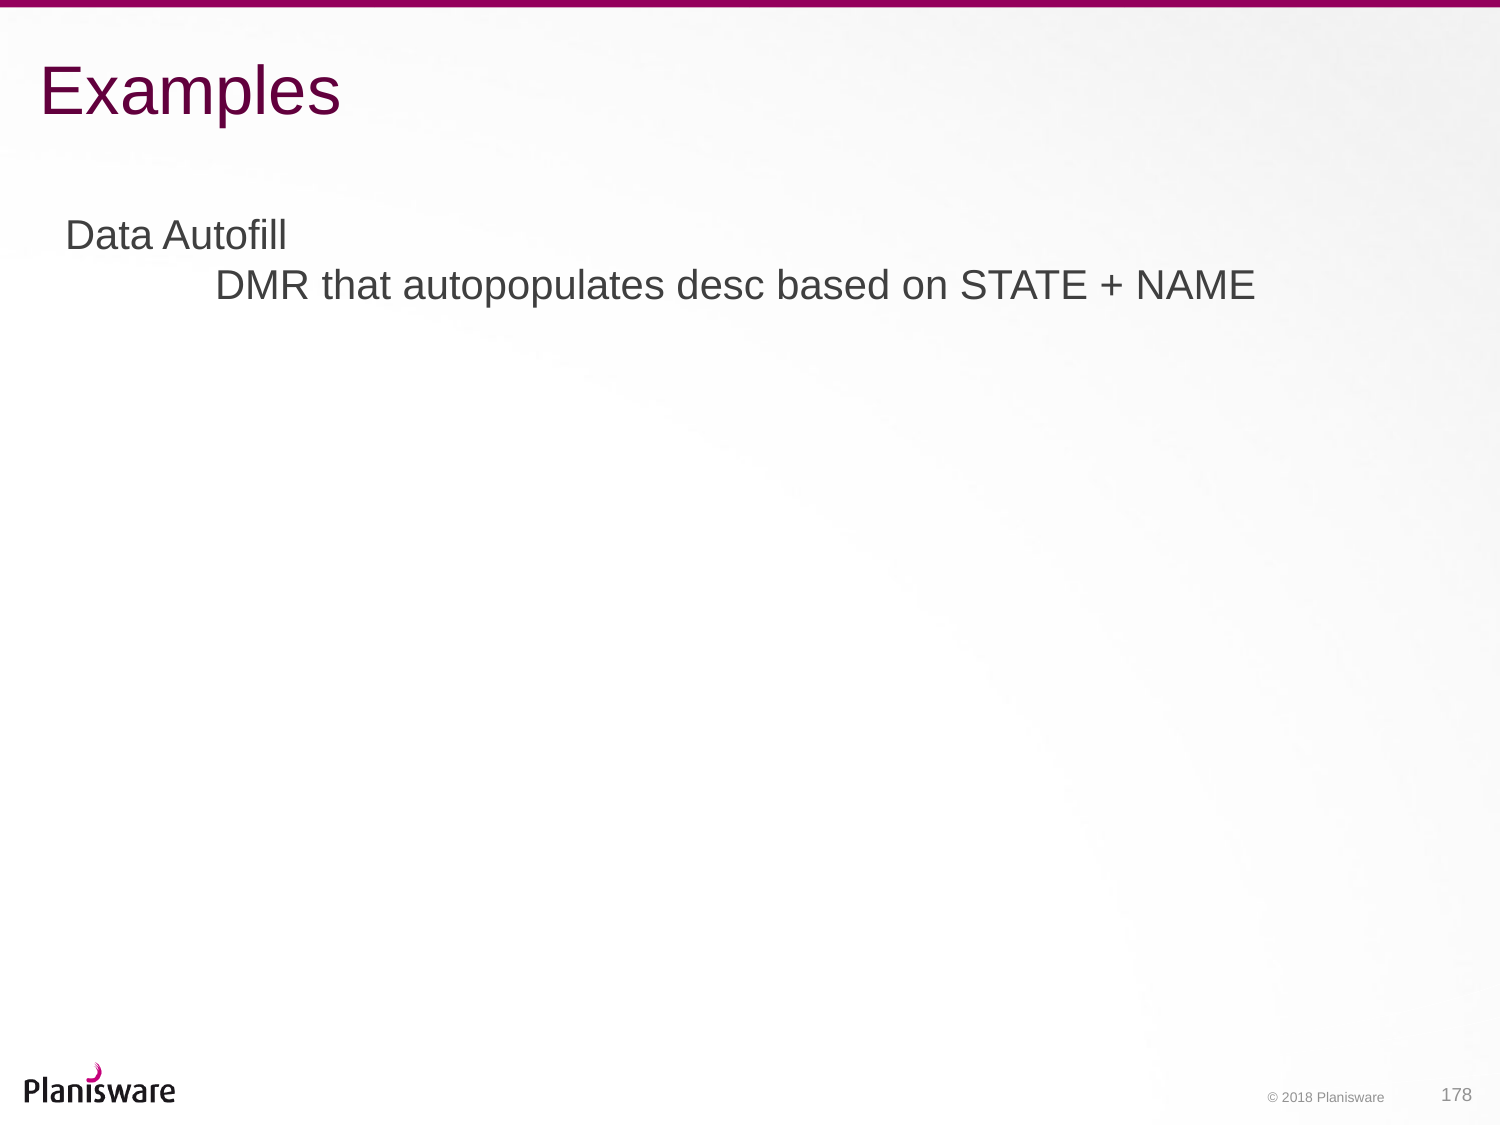

# Examples
Data Autofill
 	DMR that autopopulates desc based on STATE + NAME

© 2018 Planisware
178